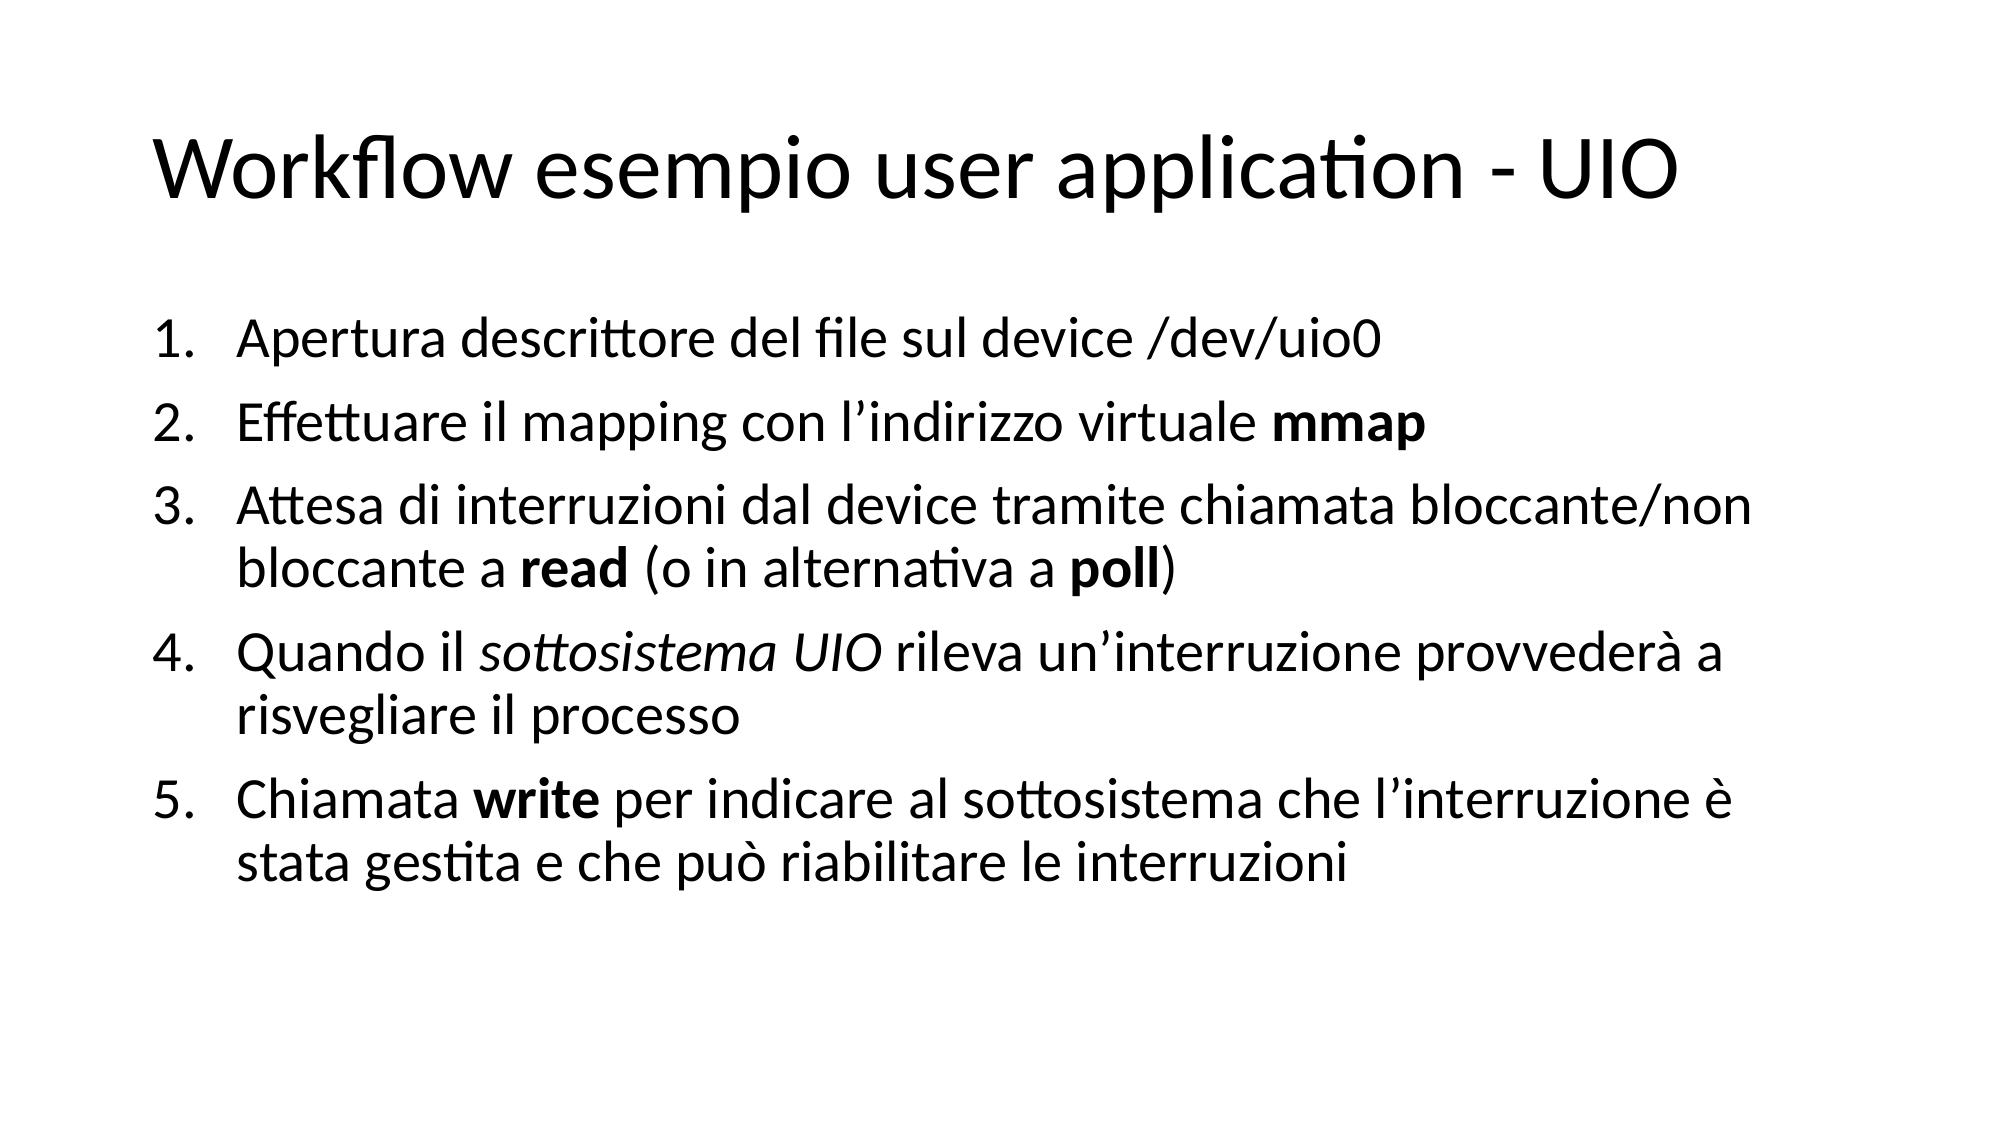

# Workflow esempio user application - UIO
Apertura descrittore del file sul device /dev/uio0
Effettuare il mapping con l’indirizzo virtuale mmap
Attesa di interruzioni dal device tramite chiamata bloccante/non bloccante a read (o in alternativa a poll)
Quando il sottosistema UIO rileva un’interruzione provvederà a risvegliare il processo
Chiamata write per indicare al sottosistema che l’interruzione è stata gestita e che può riabilitare le interruzioni